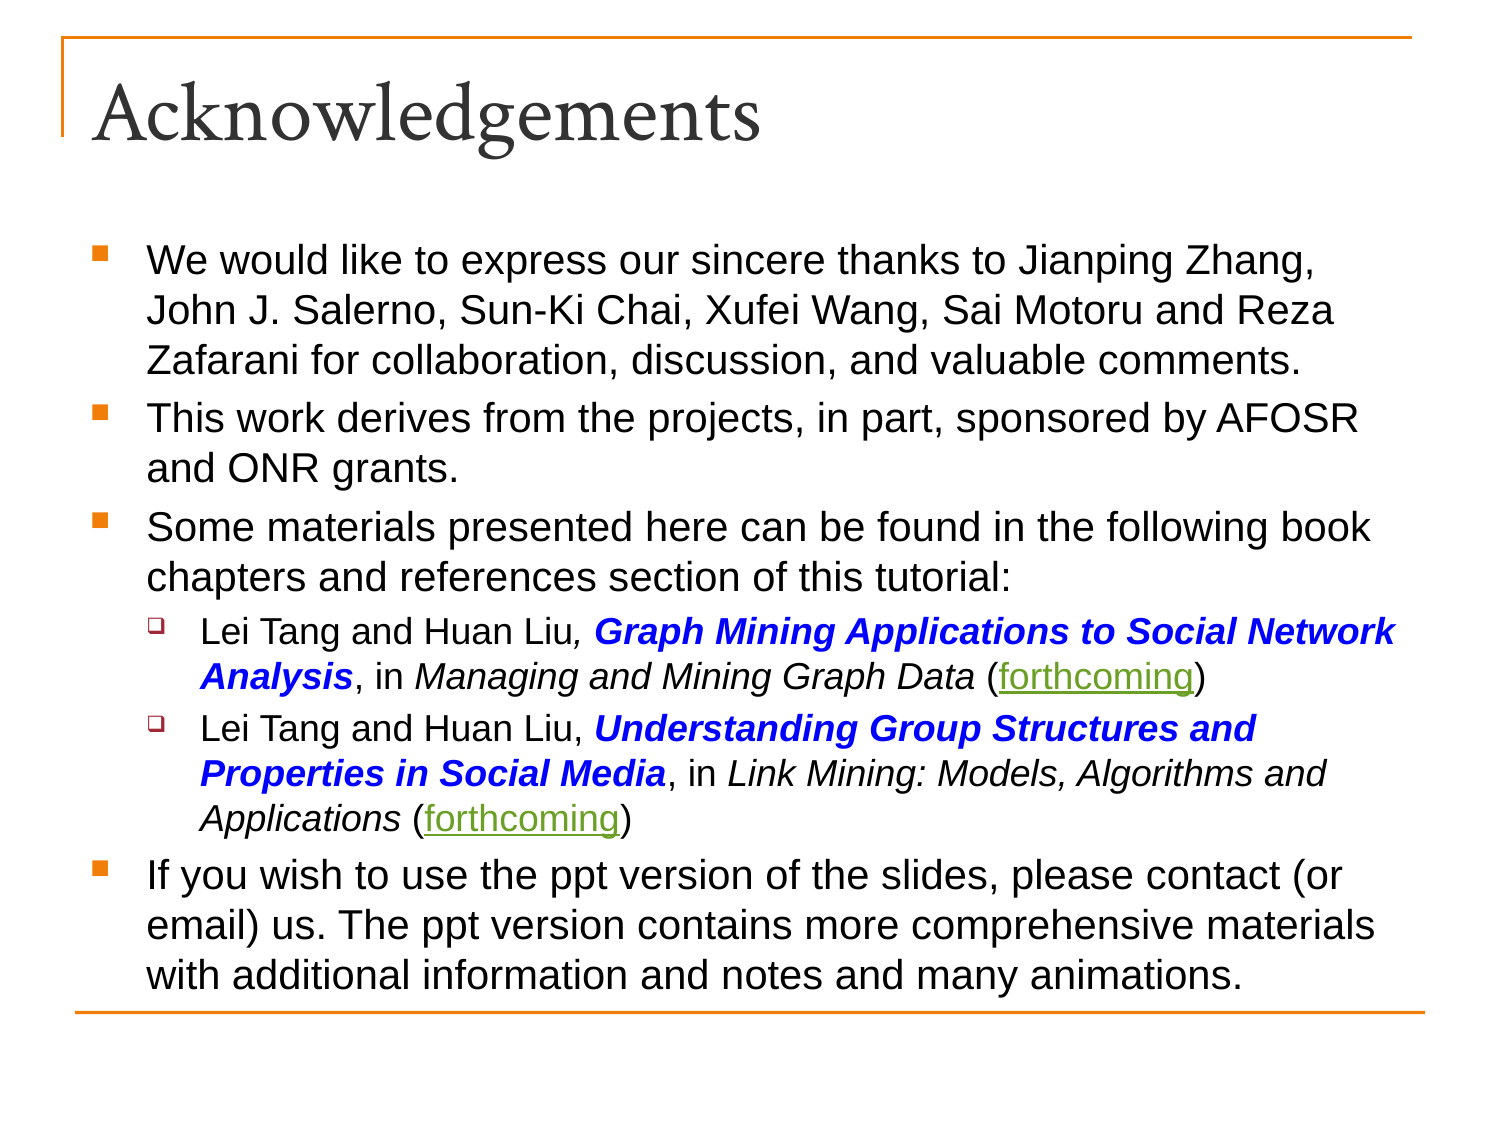

# Acknowledgements
We would like to express our sincere thanks to Jianping Zhang, John J. Salerno, Sun-Ki Chai, Xufei Wang, Sai Motoru and Reza Zafarani for collaboration, discussion, and valuable comments.
This work derives from the projects, in part, sponsored by AFOSR and ONR grants.
Some materials presented here can be found in the following book chapters and references section of this tutorial:
Lei Tang and Huan Liu, Graph Mining Applications to Social Network Analysis, in Managing and Mining Graph Data (forthcoming)
Lei Tang and Huan Liu, Understanding Group Structures and Properties in Social Media, in Link Mining: Models, Algorithms and Applications (forthcoming)
If you wish to use the ppt version of the slides, please contact (or email) us. The ppt version contains more comprehensive materials with additional information and notes and many animations.